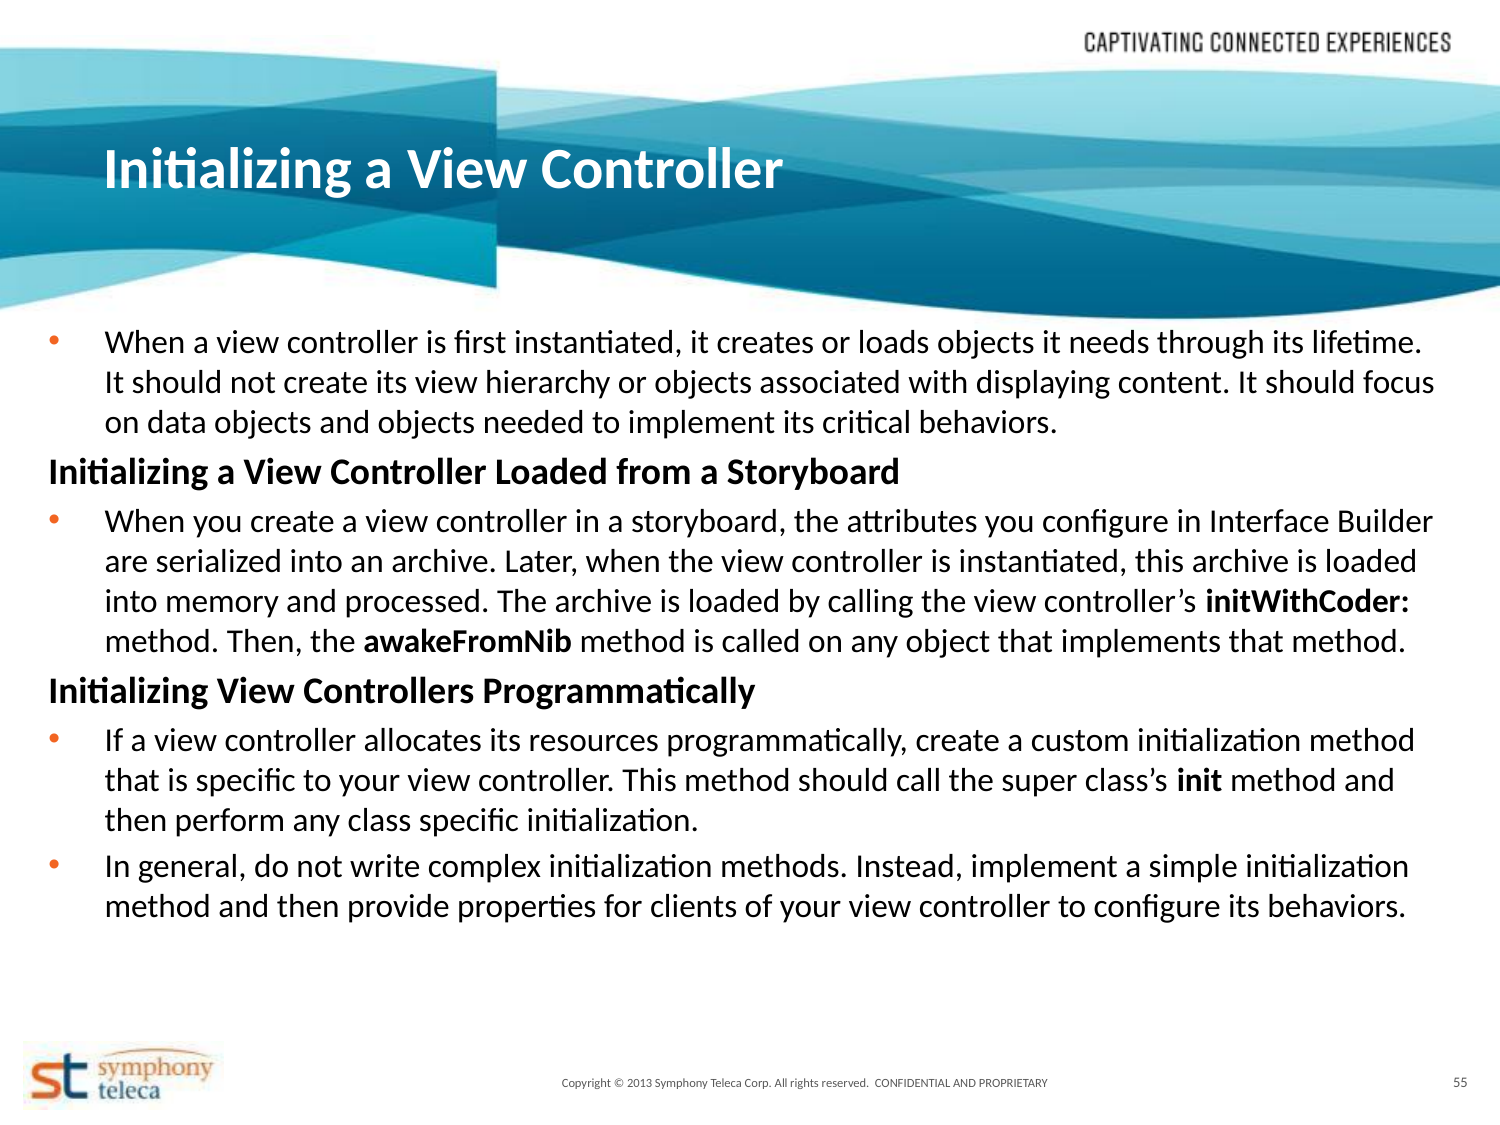

Initializing a View Controller

When a view controller is first instantiated, it creates or loads objects it needs through its lifetime. It should not create its view hierarchy or objects associated with displaying content. It should focus on data objects and objects needed to implement its critical behaviors.
Initializing a View Controller Loaded from a Storyboard
When you create a view controller in a storyboard, the attributes you configure in Interface Builder are serialized into an archive. Later, when the view controller is instantiated, this archive is loaded into memory and processed. The archive is loaded by calling the view controller’s initWithCoder: method. Then, the awakeFromNib method is called on any object that implements that method.
Initializing View Controllers Programmatically
If a view controller allocates its resources programmatically, create a custom initialization method that is specific to your view controller. This method should call the super class’s init method and then perform any class specific initialization.
In general, do not write complex initialization methods. Instead, implement a simple initialization method and then provide properties for clients of your view controller to configure its behaviors.